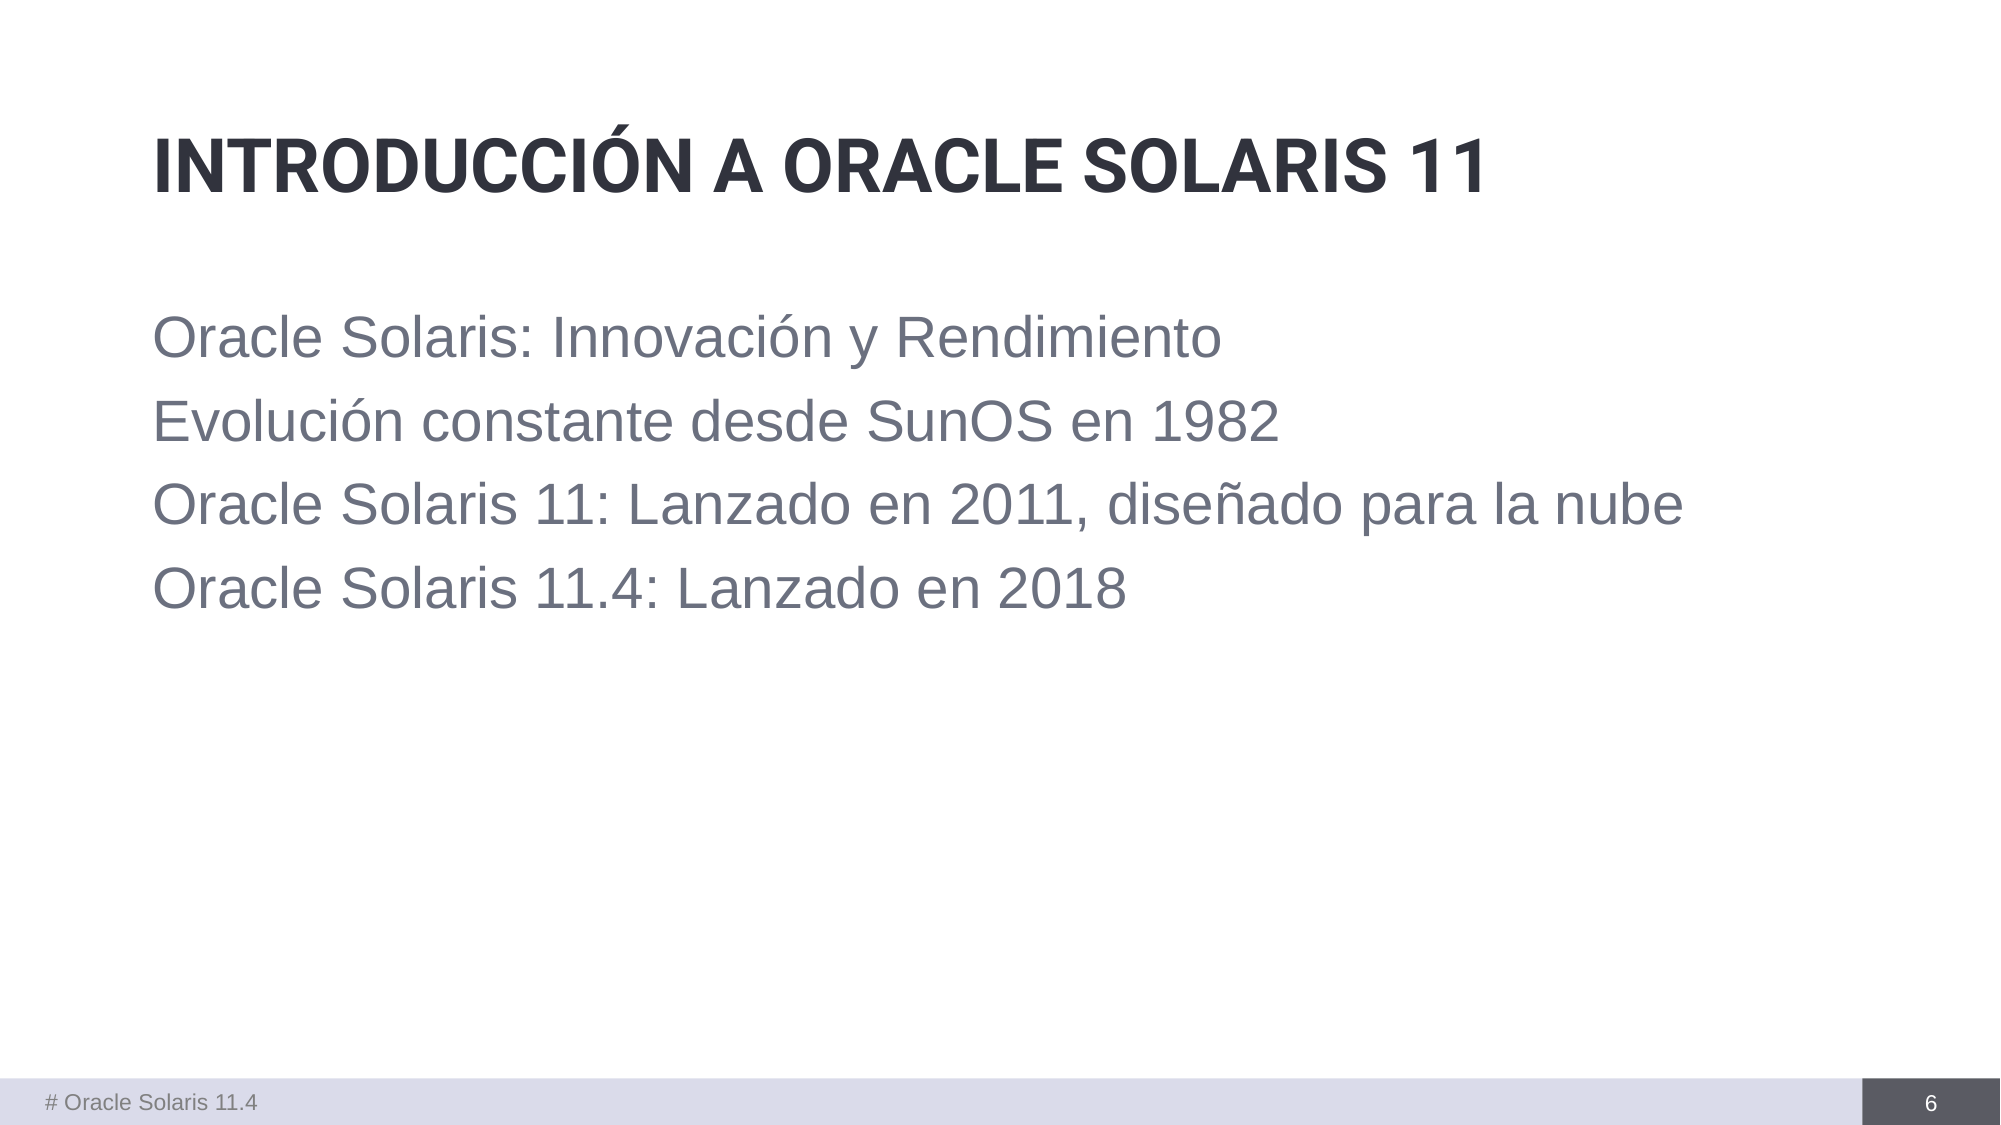

# INTRODUCCIÓN A ORACLE SOLARIS 11
Oracle Solaris: Innovación y Rendimiento
Evolución constante desde SunOS en 1982
Oracle Solaris 11: Lanzado en 2011, diseñado para la nube
Oracle Solaris 11.4: Lanzado en 2018
# Oracle Solaris 11.4
6